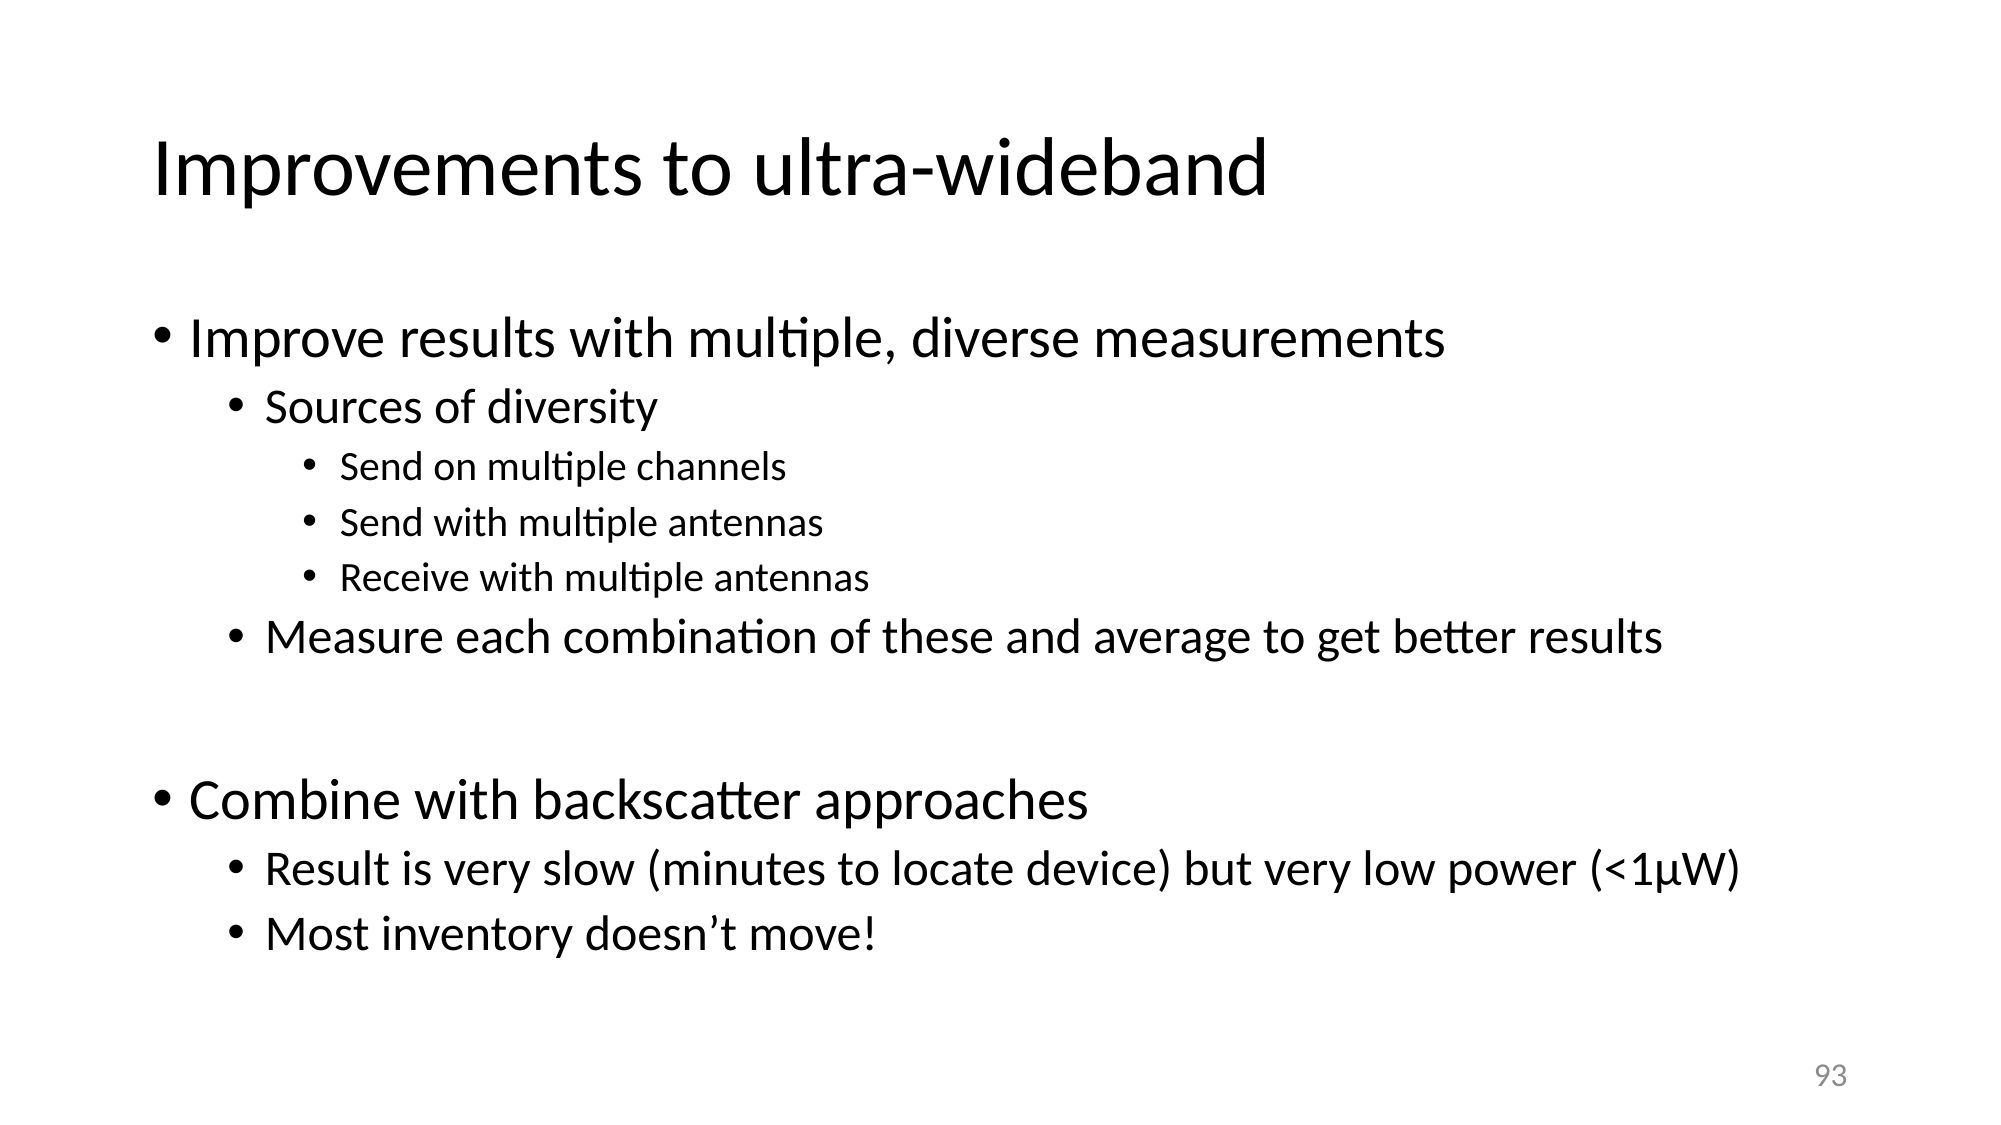

# Improvements to ultra-wideband
Improve results with multiple, diverse measurements
Sources of diversity
Send on multiple channels
Send with multiple antennas
Receive with multiple antennas
Measure each combination of these and average to get better results

Combine with backscatter approaches
Result is very slow (minutes to locate device) but very low power (<1μW)
Most inventory doesn’t move!
93